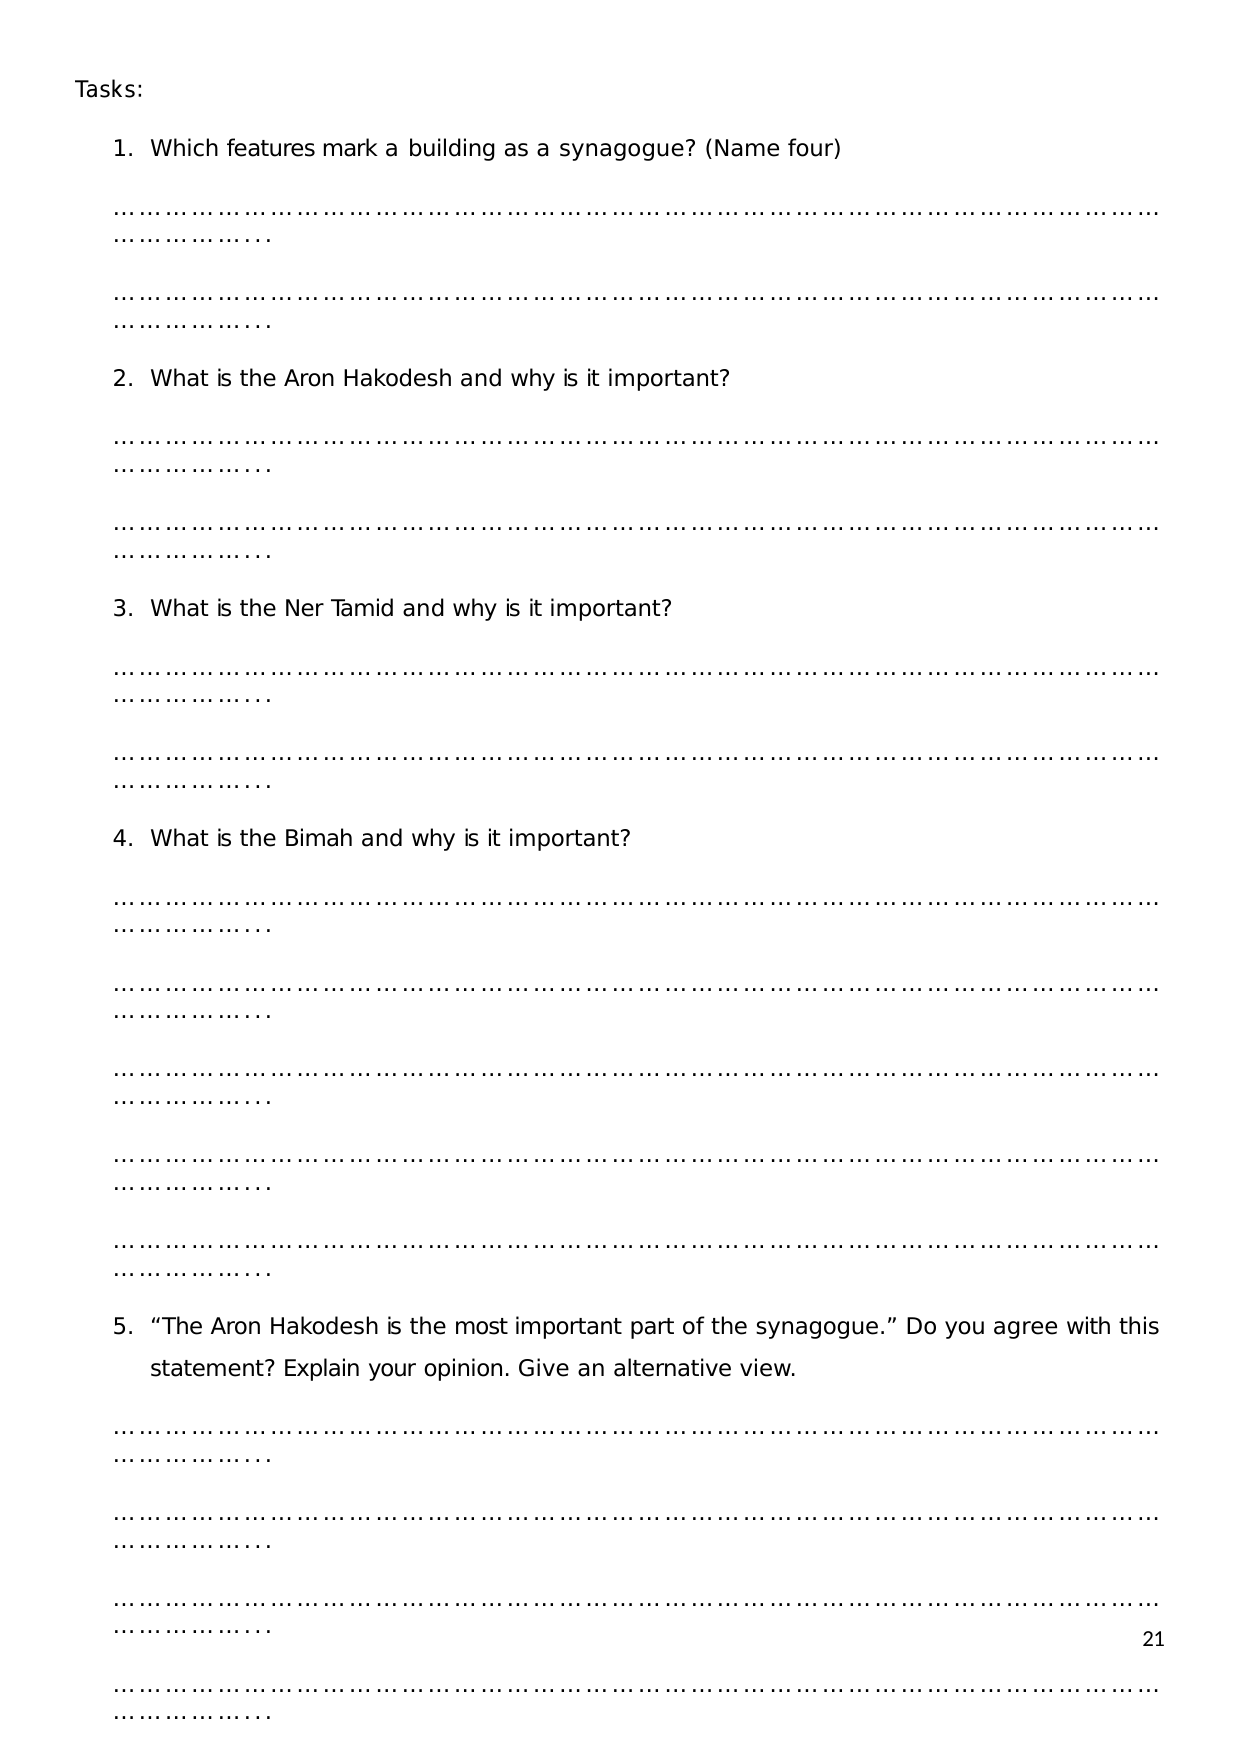

Tasks:

Which features mark a building as a synagogue? (Name four)

………………………………………………………………………………………………………………………...

………………………………………………………………………………………………………………………...

What is the Aron Hakodesh and why is it important?

………………………………………………………………………………………………………………………...

………………………………………………………………………………………………………………………...

What is the Ner Tamid and why is it important?

………………………………………………………………………………………………………………………...

………………………………………………………………………………………………………………………...

What is the Bimah and why is it important?

………………………………………………………………………………………………………………………...

………………………………………………………………………………………………………………………...

………………………………………………………………………………………………………………………...

………………………………………………………………………………………………………………………...

………………………………………………………………………………………………………………………...

“The Aron Hakodesh is the most important part of the synagogue.” Do you agree with this
statement? Explain your opinion. Give an alternative view.

………………………………………………………………………………………………………………………...

………………………………………………………………………………………………………………………...

………………………………………………………………………………………………………………………...

………………………………………………………………………………………………………………………...

………………………………………………………………………………………………………………………...

………………………………………………………………………………………………………………………...

………………………………………………………………………………………………………………………...

………………………………………………………………………………………………………………………...

………………………………………………………………………………………………………………………...
21